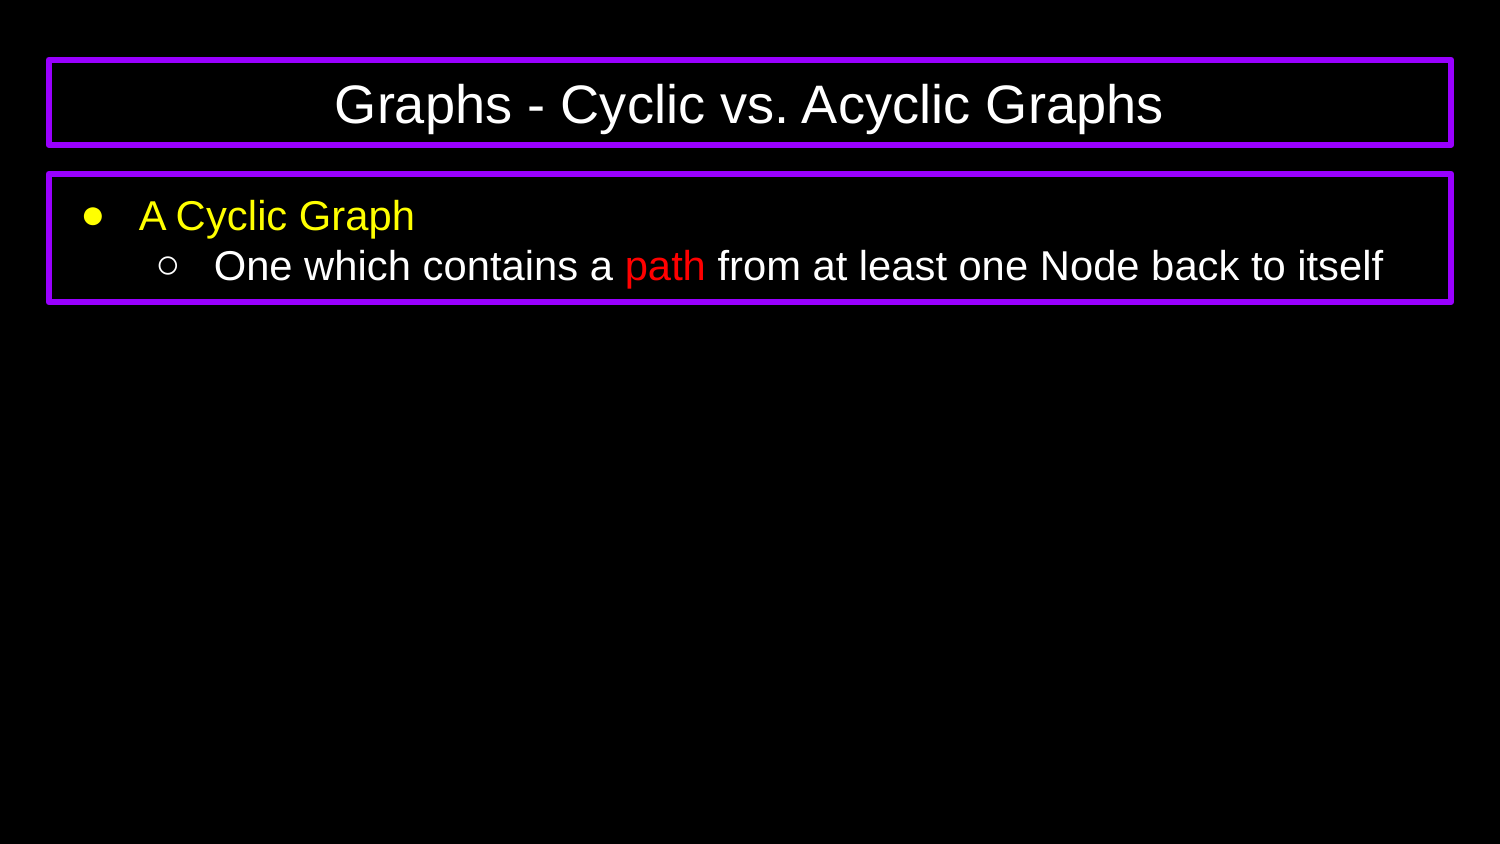

# Graphs - Cyclic vs. Acyclic Graphs
A Cyclic Graph
One which contains a path from at least one Node back to itself